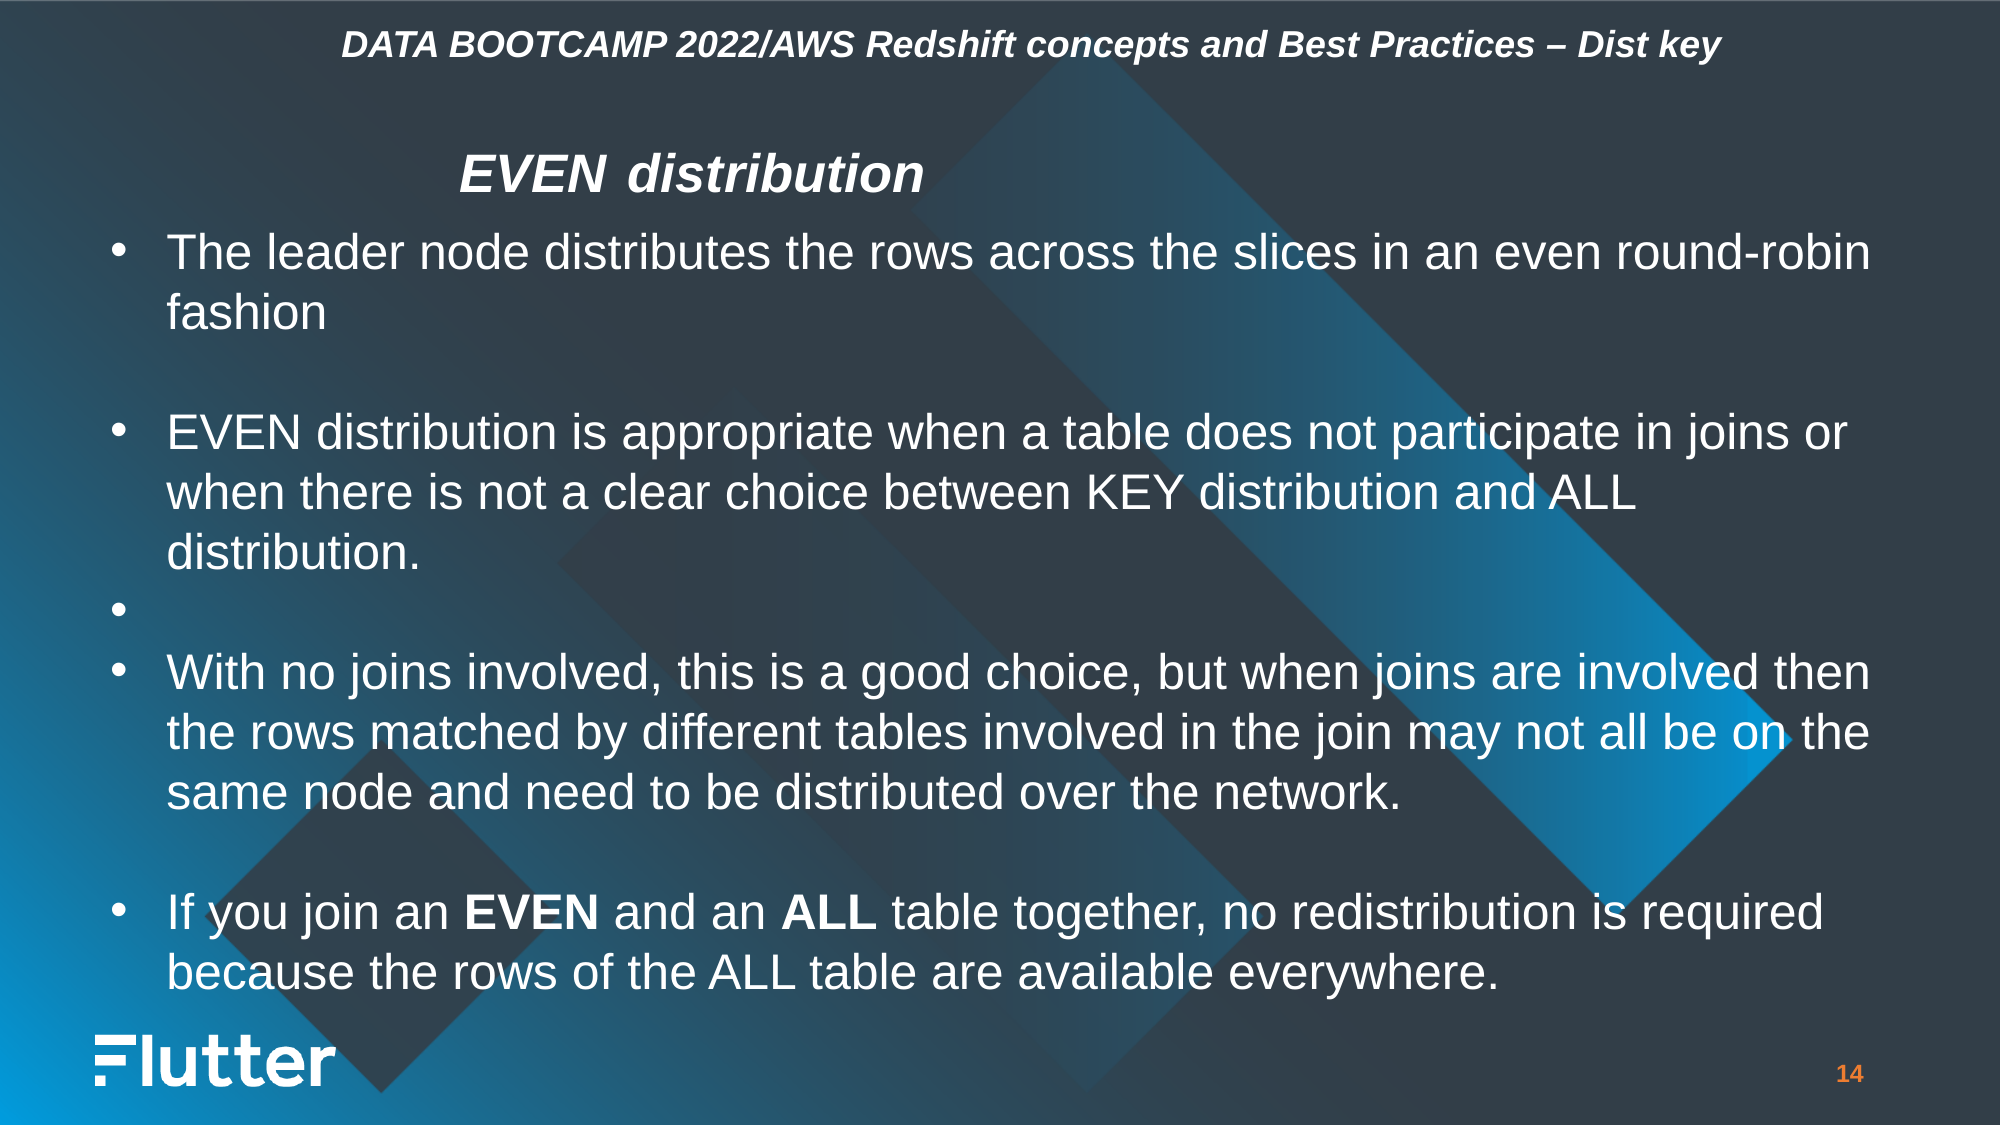

DATA BOOTCAMP 2022/AWS Redshift concepts and Best Practices – Dist key
EVEN distribution
The leader node distributes the rows across the slices in an even round-robin fashion

EVEN distribution is appropriate when a table does not participate in joins or when there is not a clear choice between KEY distribution and ALL distribution.

With no joins involved, this is a good choice, but when joins are involved then the rows matched by different tables involved in the join may not all be on the same node and need to be distributed over the network.

If you join an EVEN and an ALL table together, no redistribution is required because the rows of the ALL table are available everywhere.